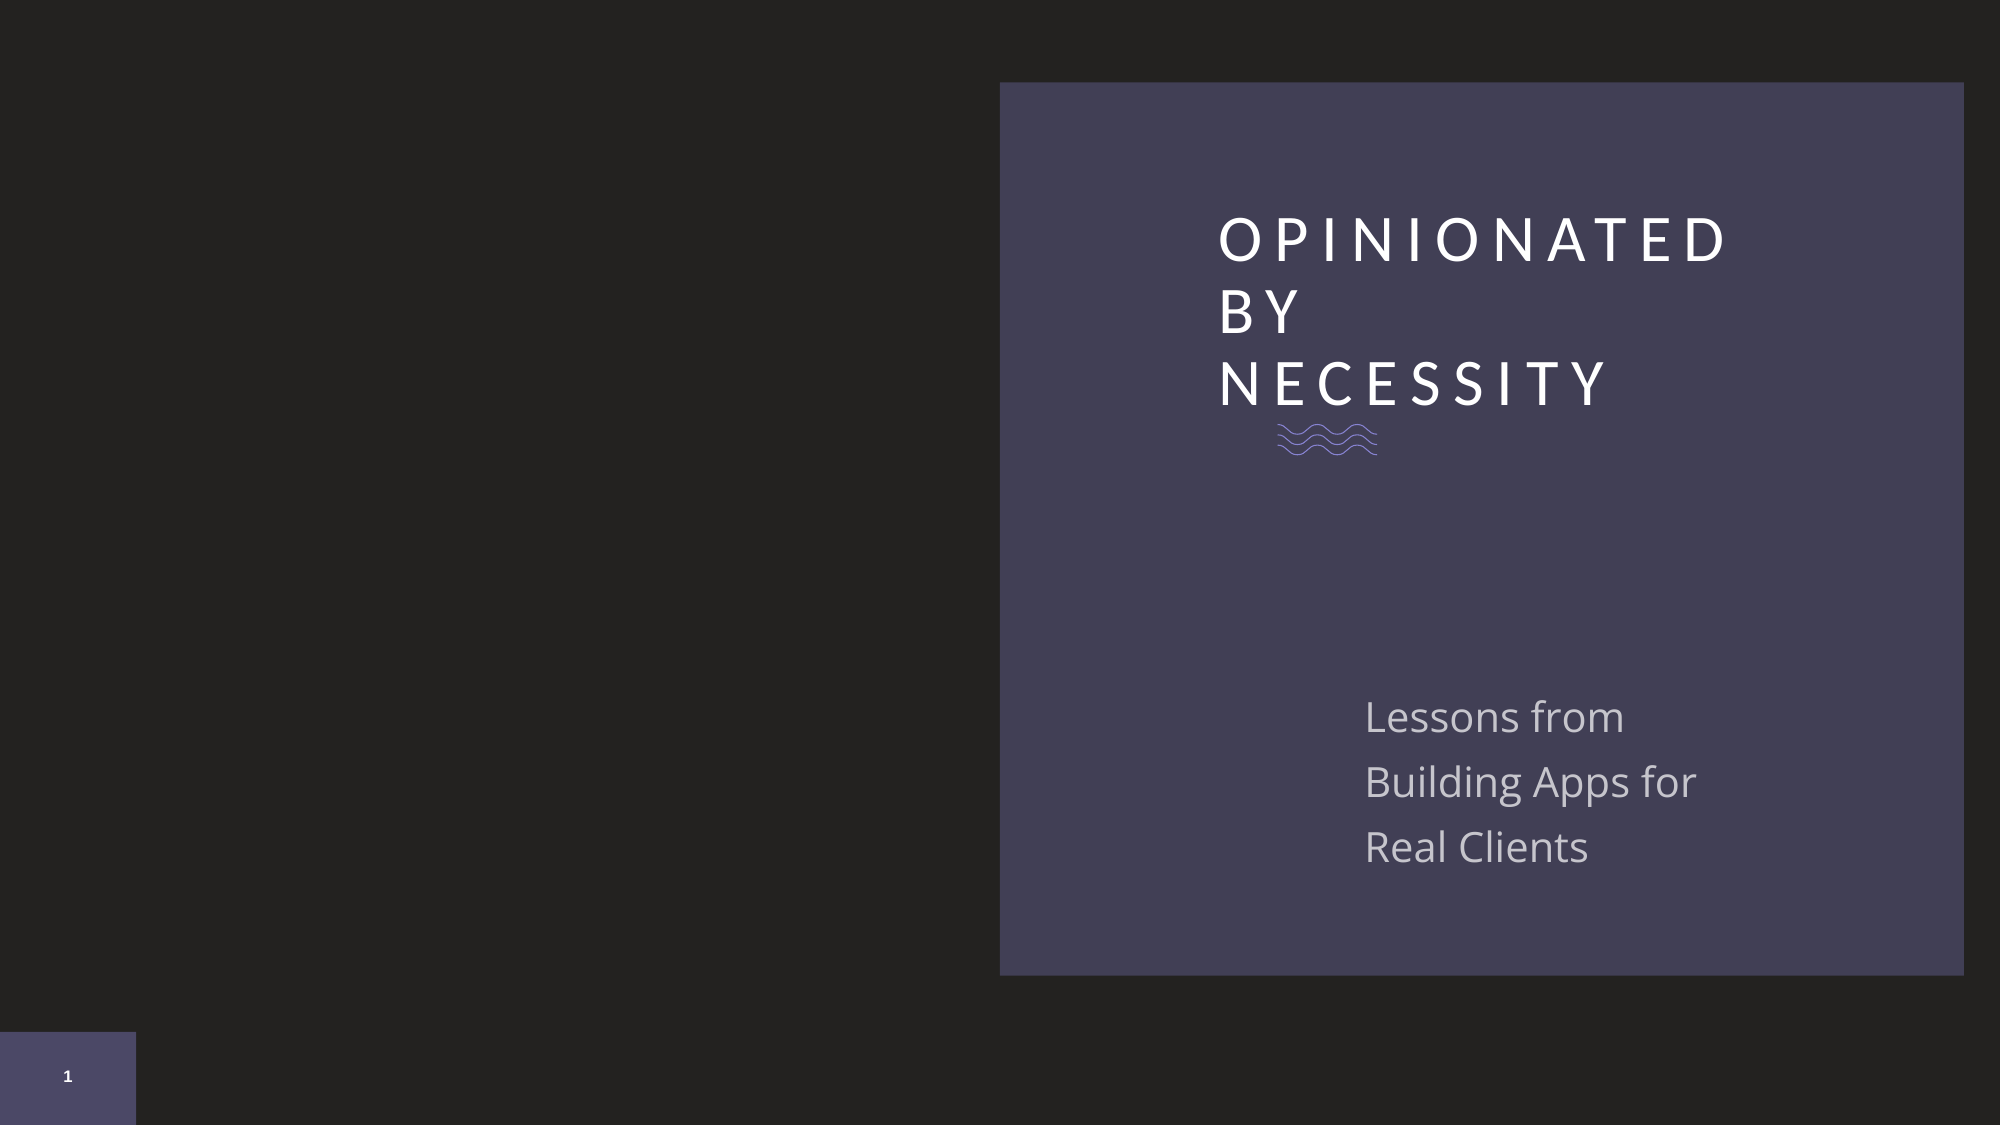

Lessons from Building Apps for Real Clients
# OPINIONATED BY NECESSITY